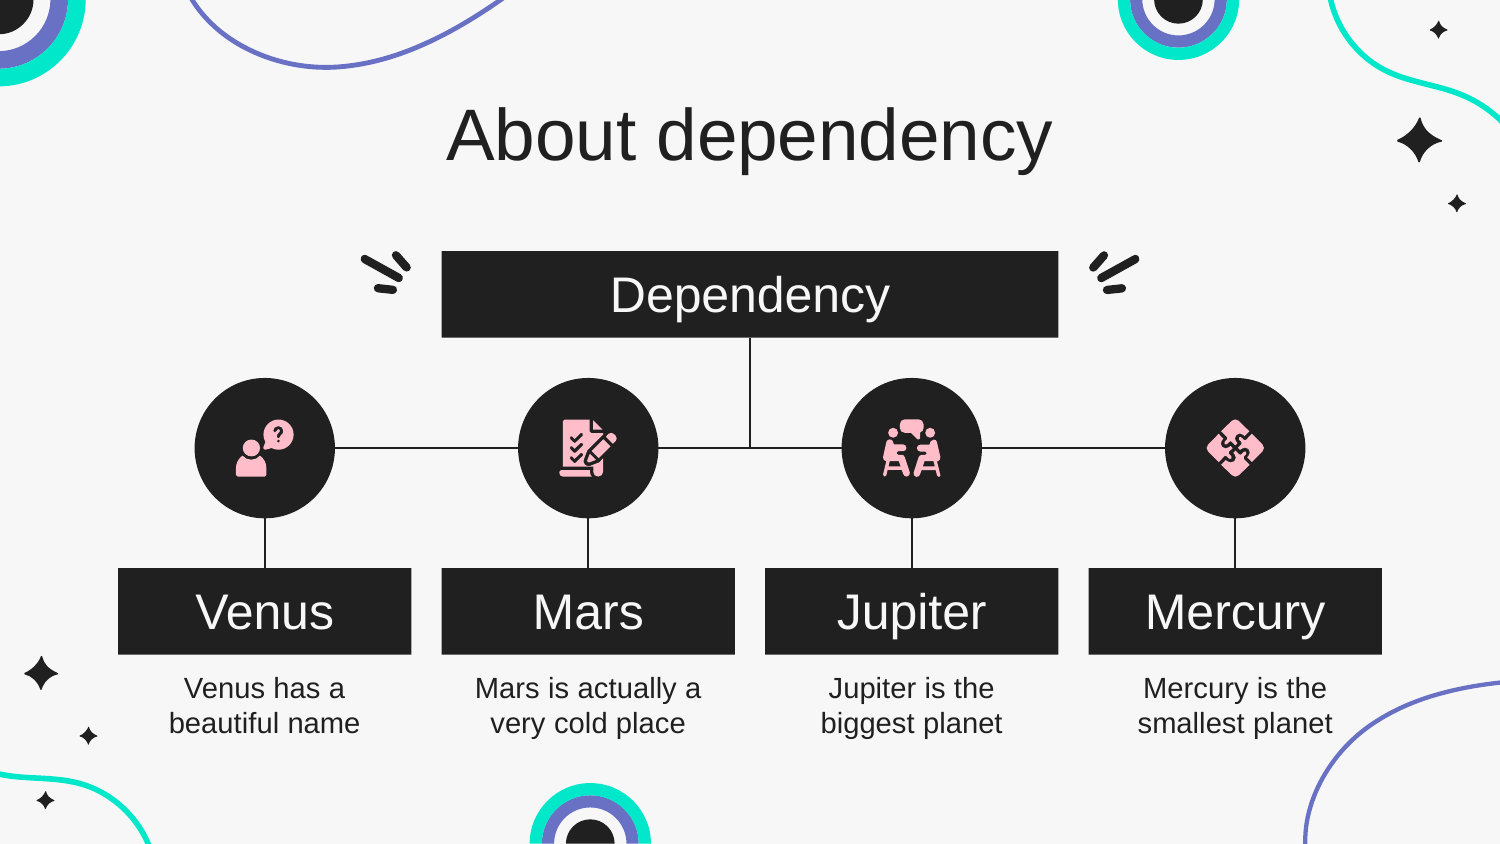

# About dependency

Dependency

Venus
Mars
Jupiter
Mercury
Venus has a beautiful name
Mars is actually a very cold place
Jupiter is the biggest planet
Mercury is the smallest planet